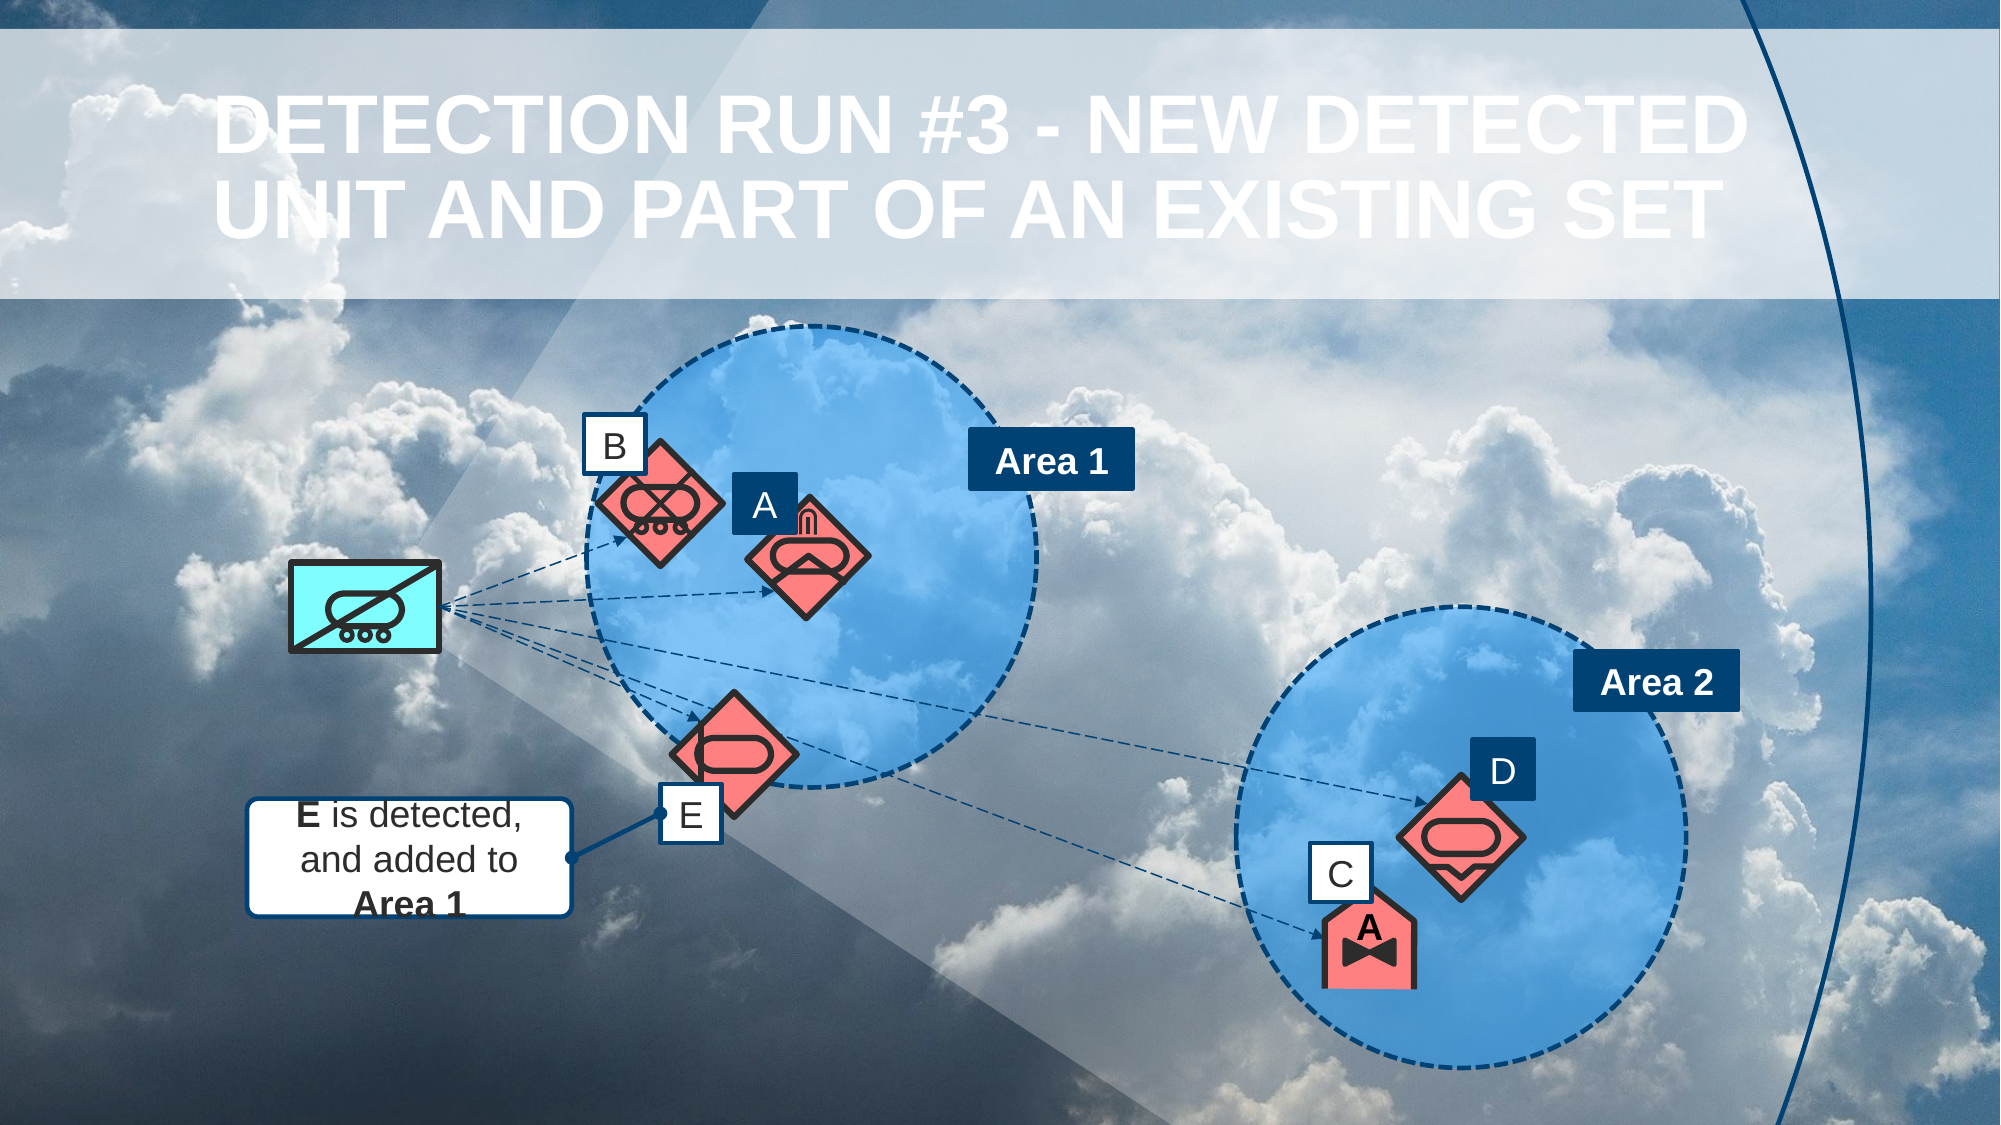

# detection run #3 - new detected unit and part of an existing set

B
Area 1

A

Area 2

D
E

E is detected, and added to Area 1
C

A